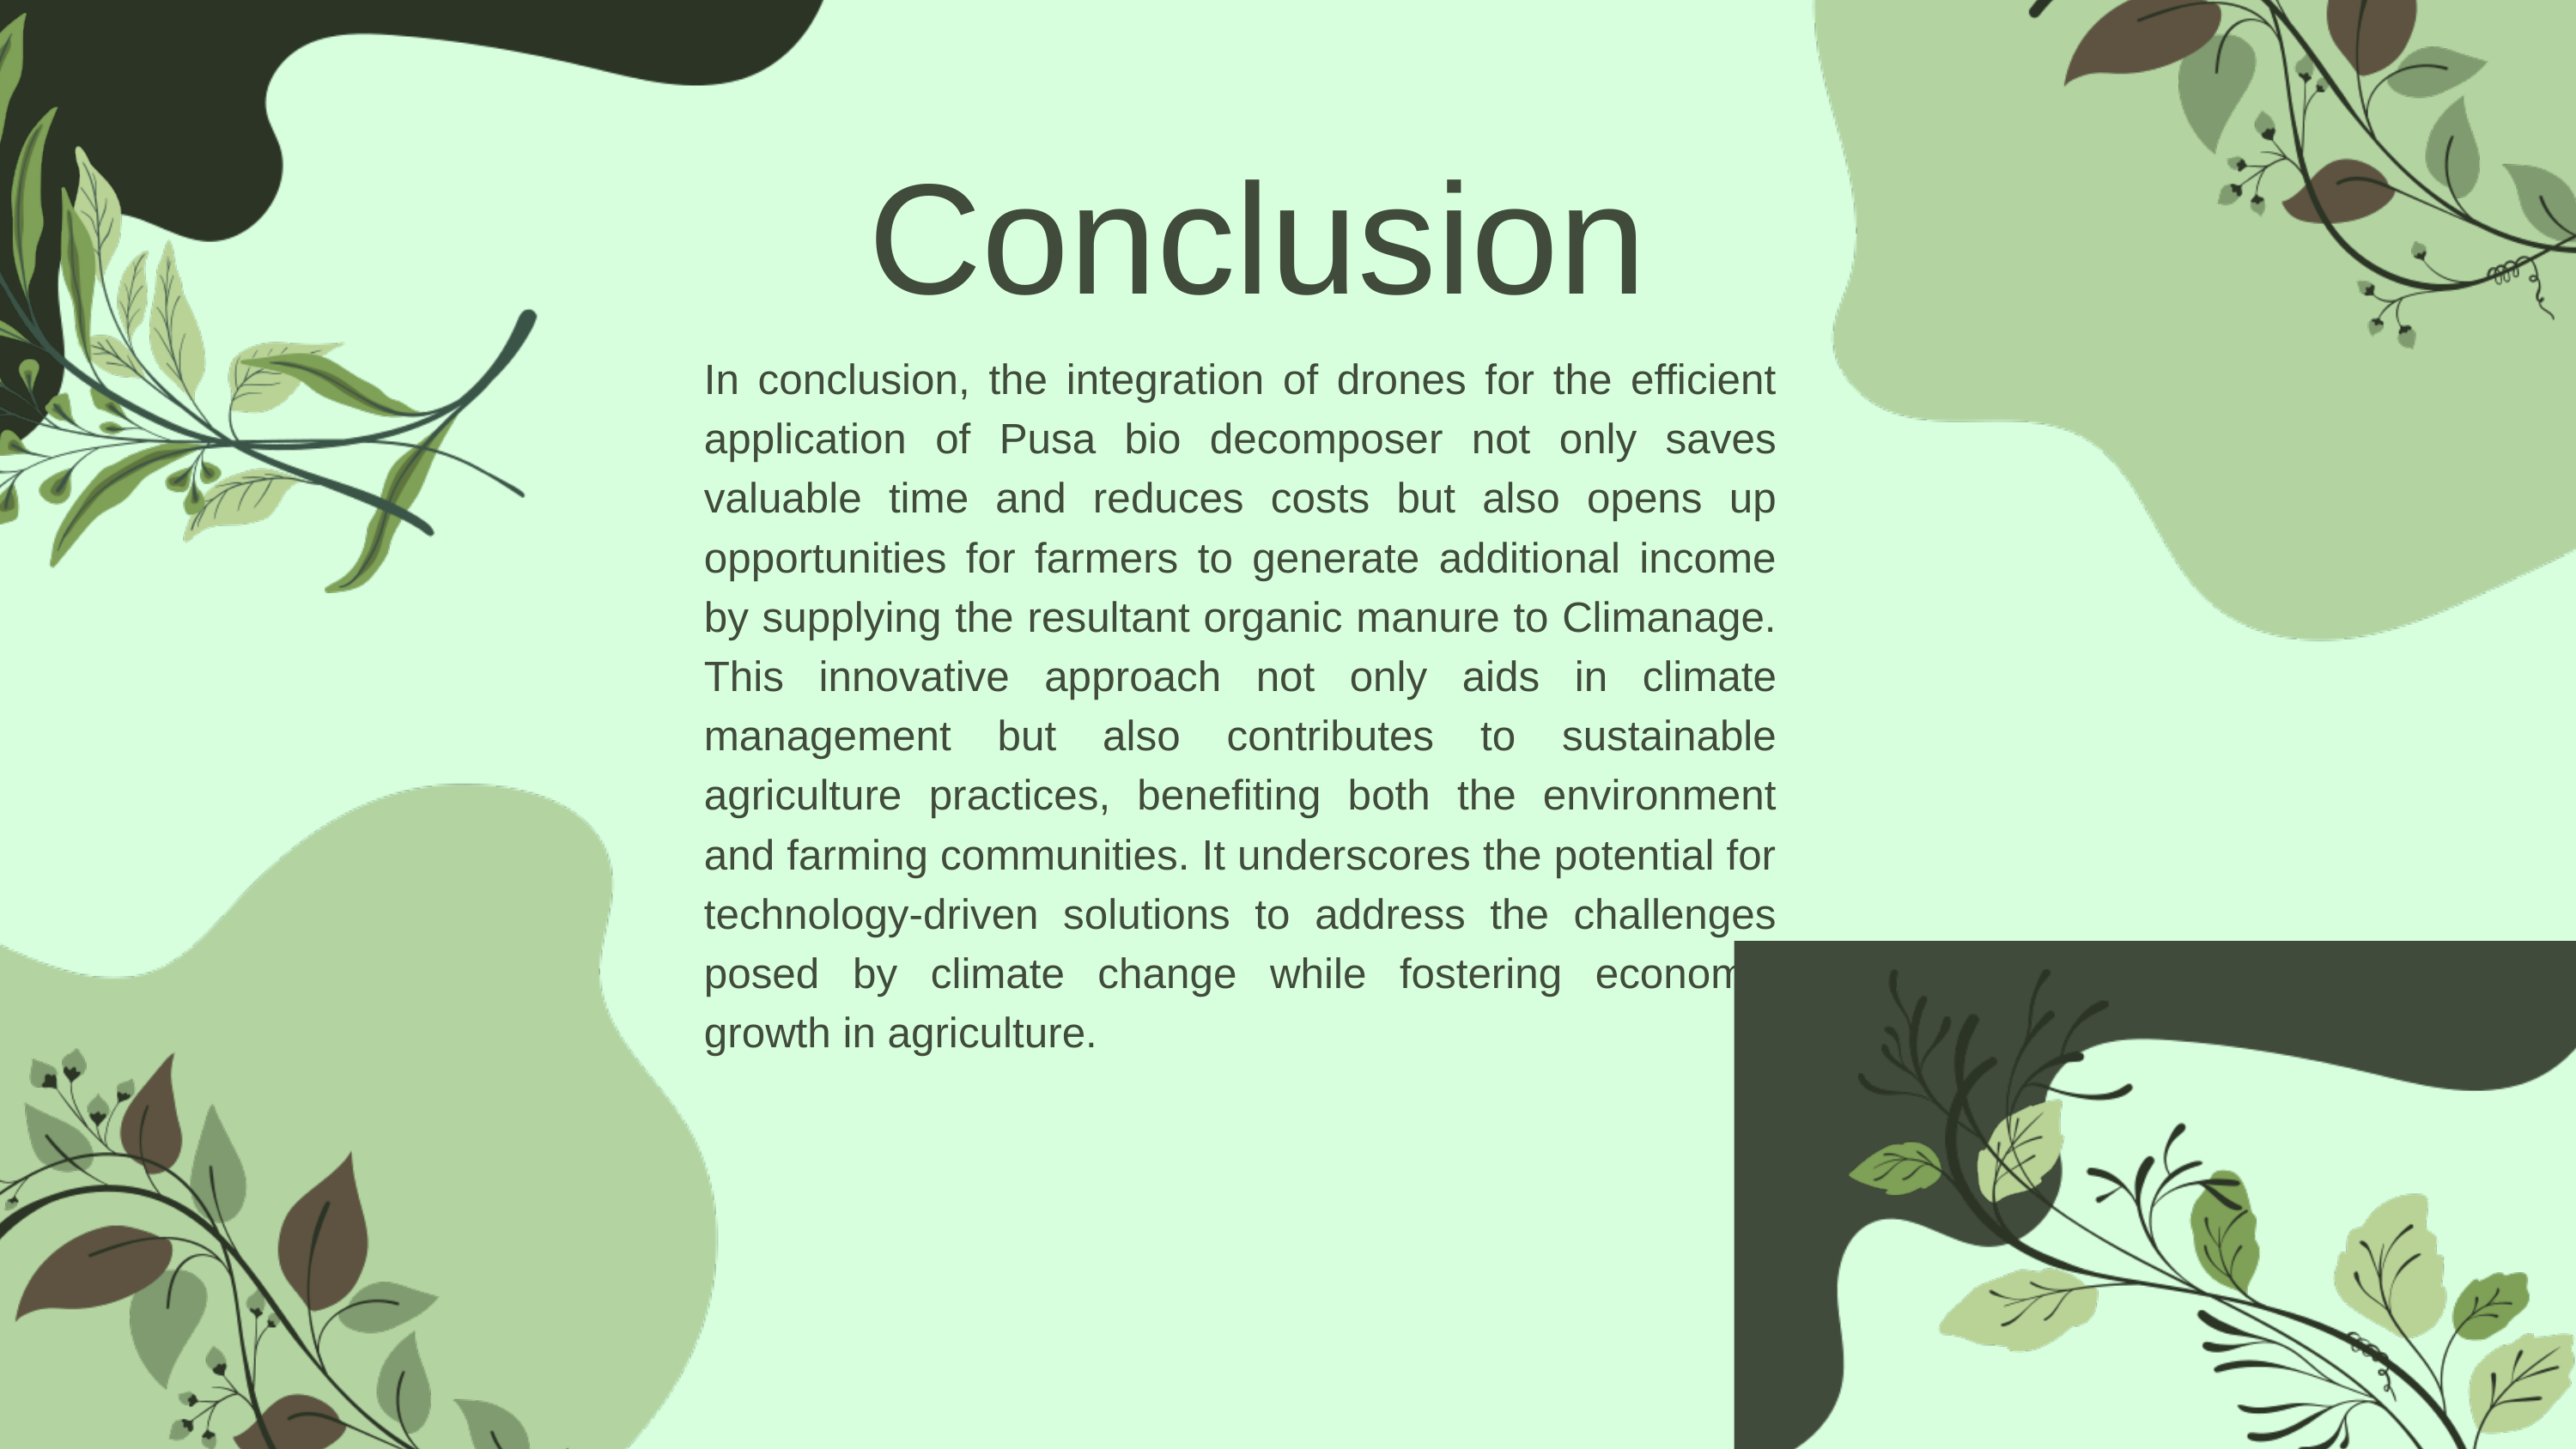

Conclusion
In conclusion, the integration of drones for the efficient application of Pusa bio decomposer not only saves valuable time and reduces costs but also opens up opportunities for farmers to generate additional income by supplying the resultant organic manure to Climanage. This innovative approach not only aids in climate management but also contributes to sustainable agriculture practices, benefiting both the environment and farming communities. It underscores the potential for technology-driven solutions to address the challenges posed by climate change while fostering economic growth in agriculture.